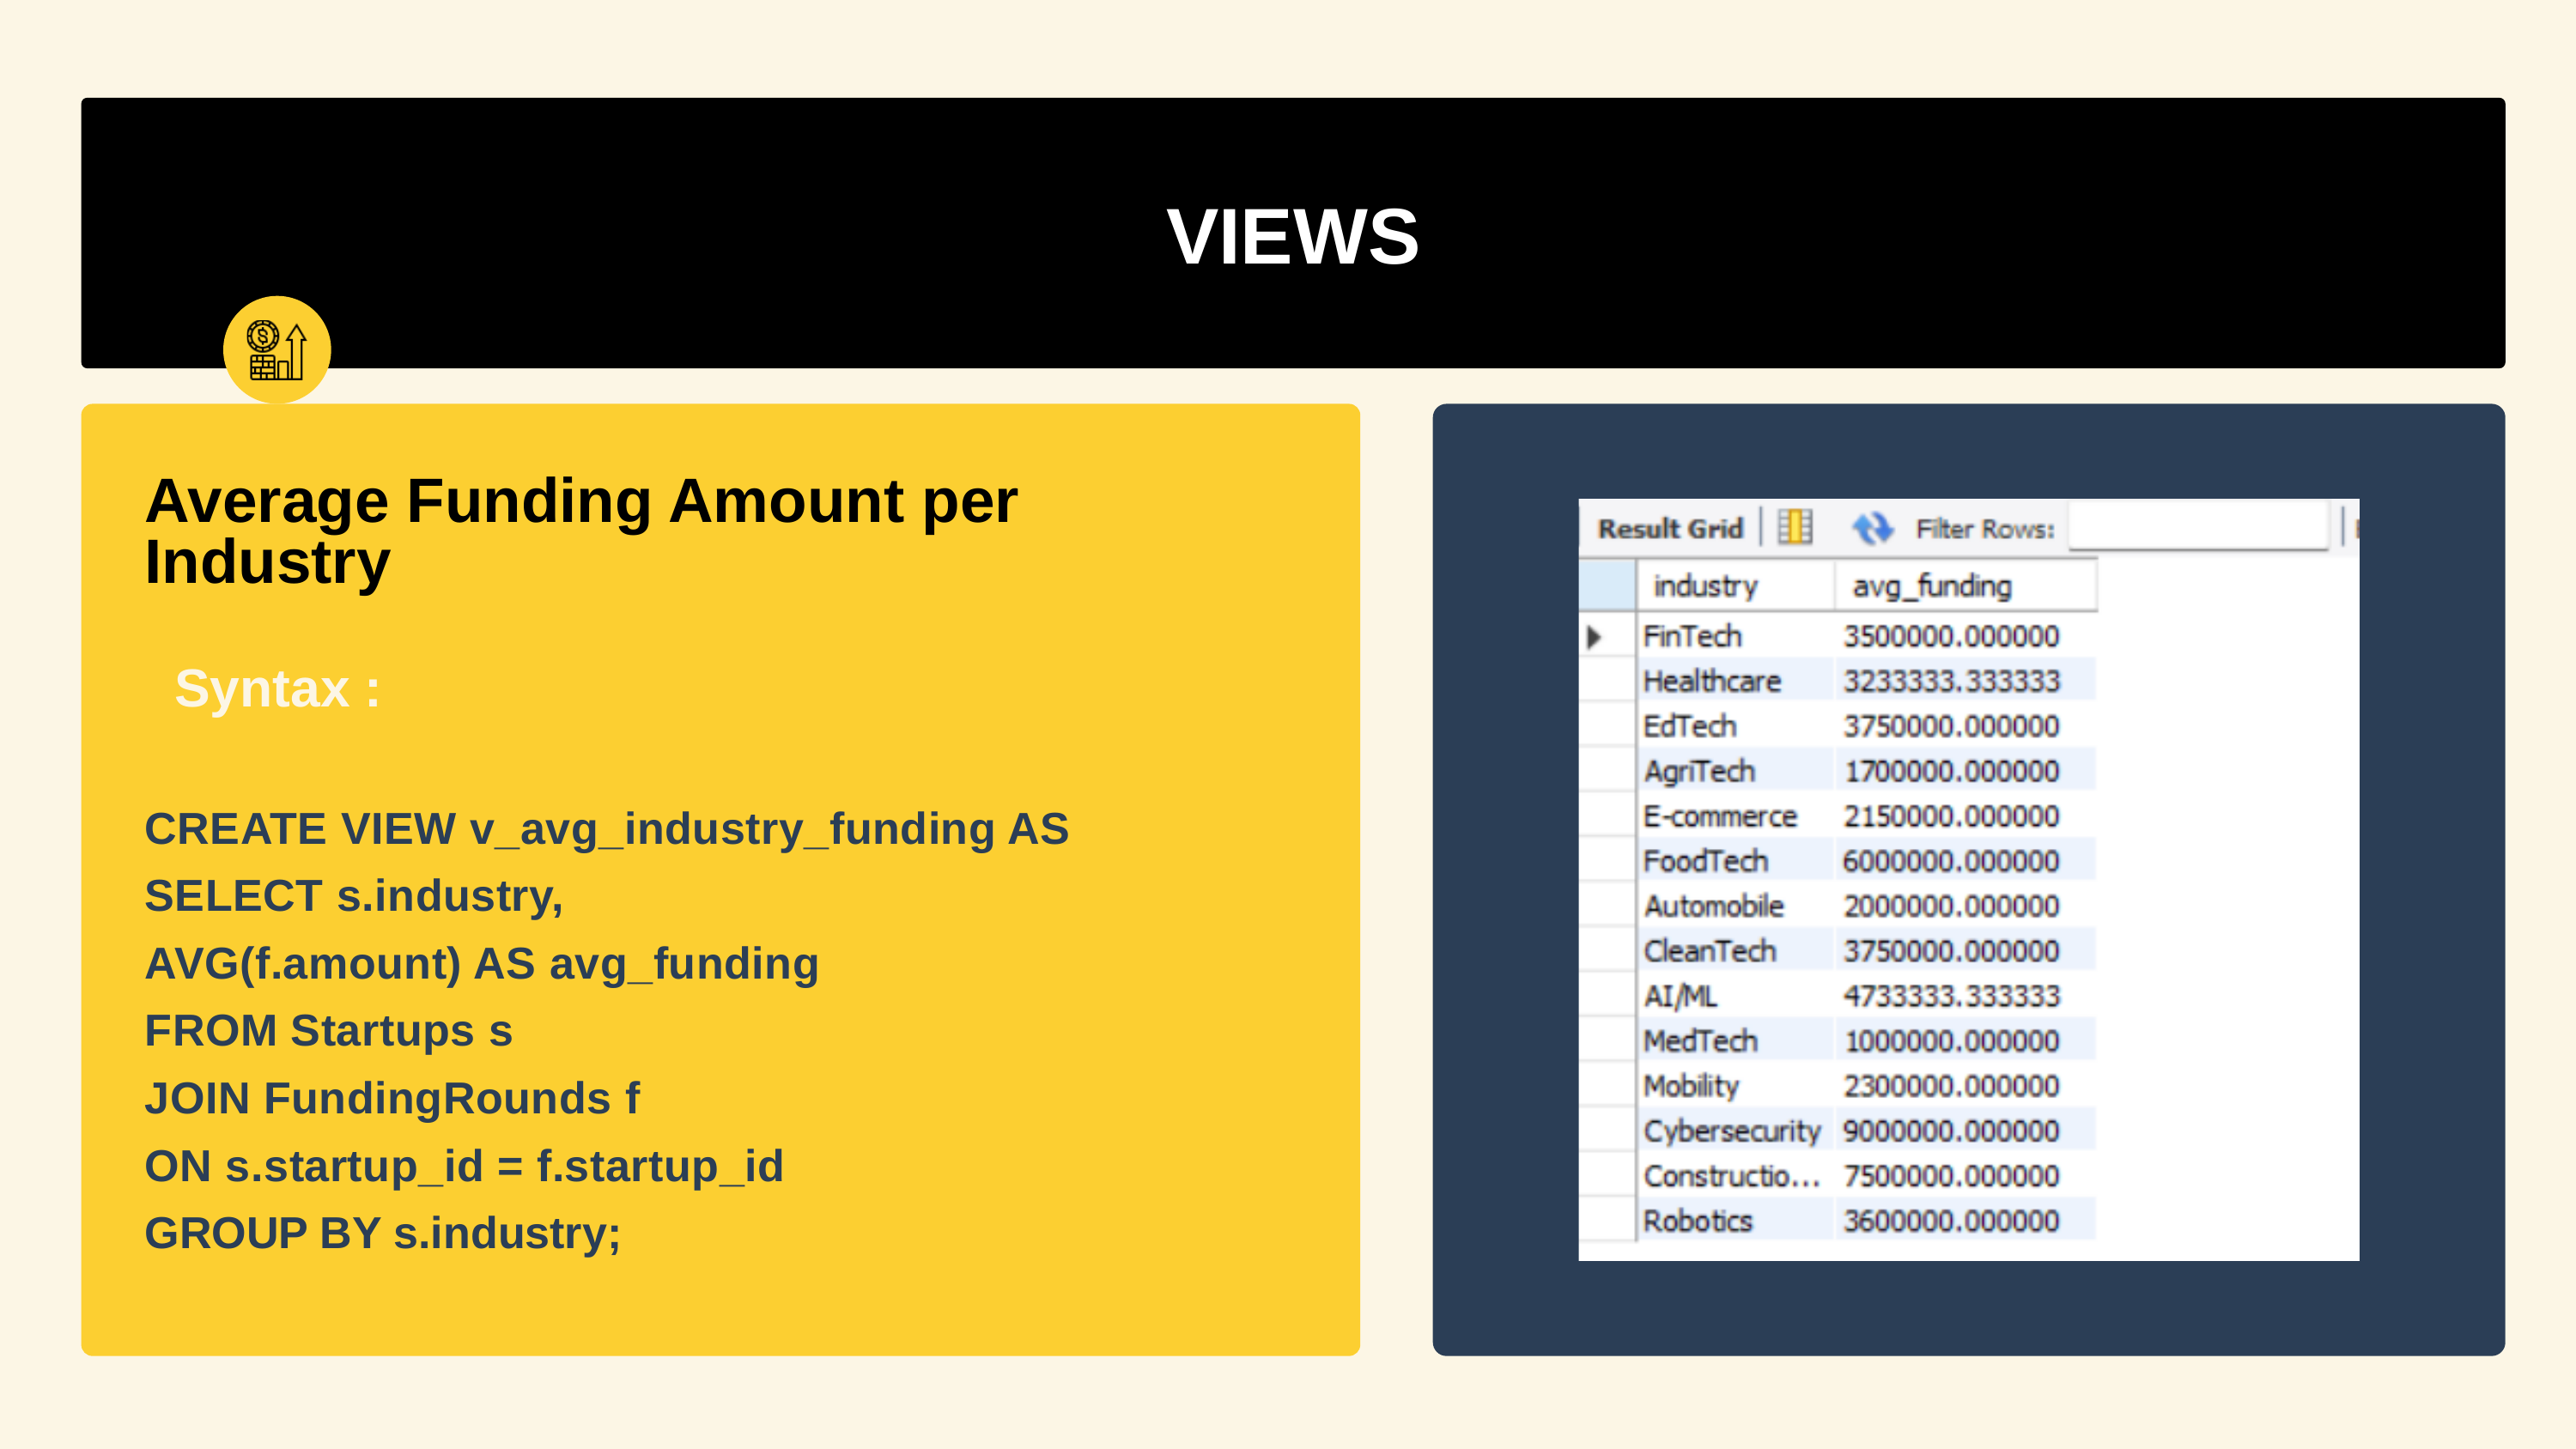

VIEWS

Average Funding Amount per
Industry

  Syntax :

CREATE VIEW v_avg_industry_funding AS
SELECT s.industry,
AVG(f.amount) AS avg_funding
FROM Startups s
JOIN FundingRounds f
ON s.startup_id = f.startup_id
GROUP BY s.industry;